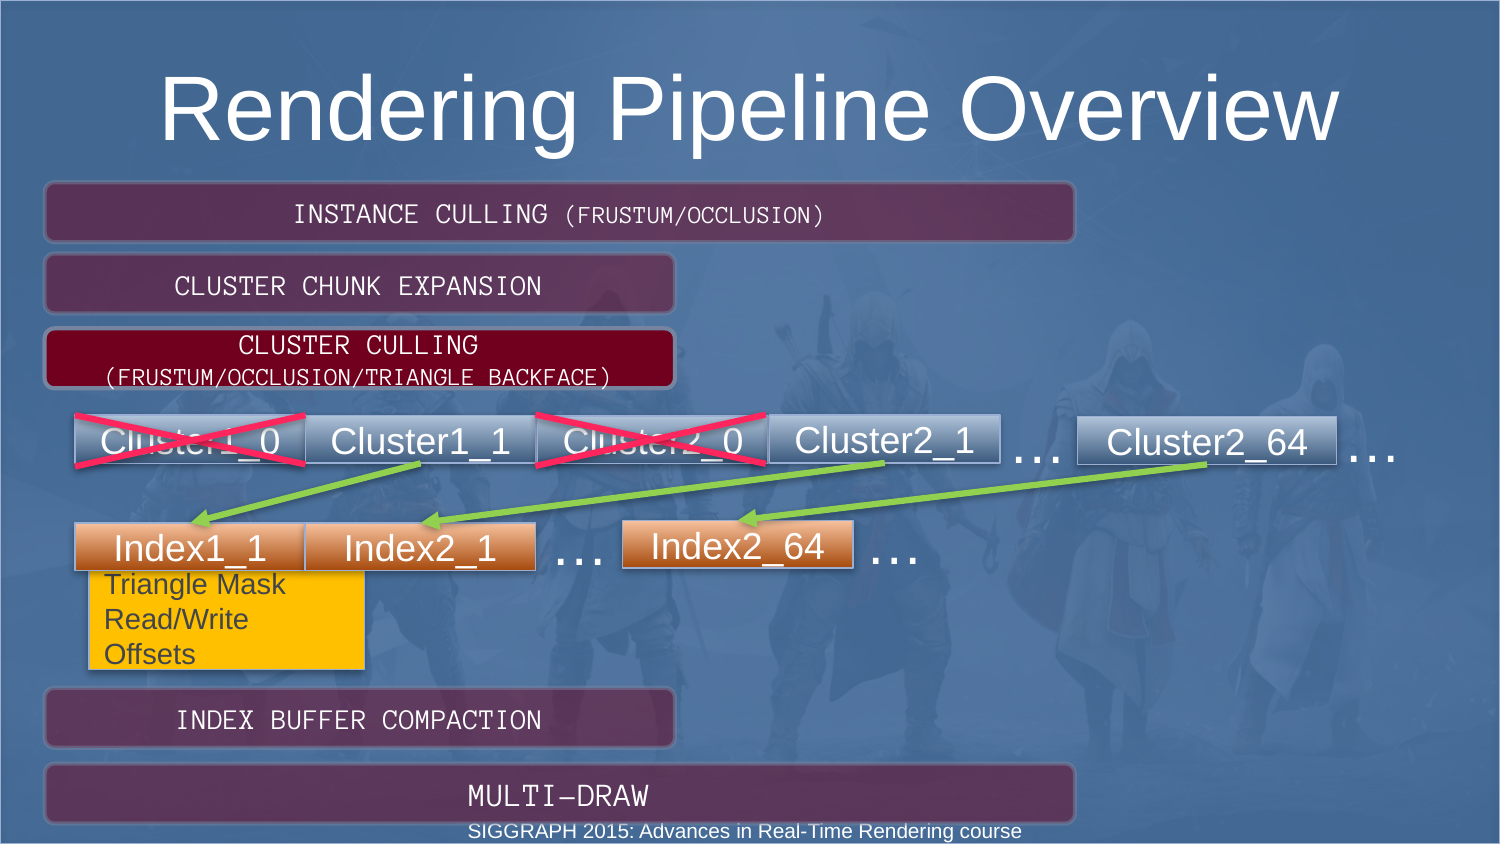

# Rendering Pipeline Overview
INSTANCE CULLING (FRUSTUM/OCCLUSION)

CLUSTER CHUNK EXPANSION
CLUSTER CULLING (FRUSTUM/OCCLUSION/TRIANGLE BACKFACE)
…
…
Cluster1_0
Cluster2_1
Cluster1_1
Cluster2_0
Cluster2_64
…
…
Index2_64
Index1_1
Index2_1
Triangle Mask
Read/Write Offsets
INDEX BUFFER COMPACTION
MULTI-DRAW

SIGGRAPH 2015: Advances in Real-Time Rendering course